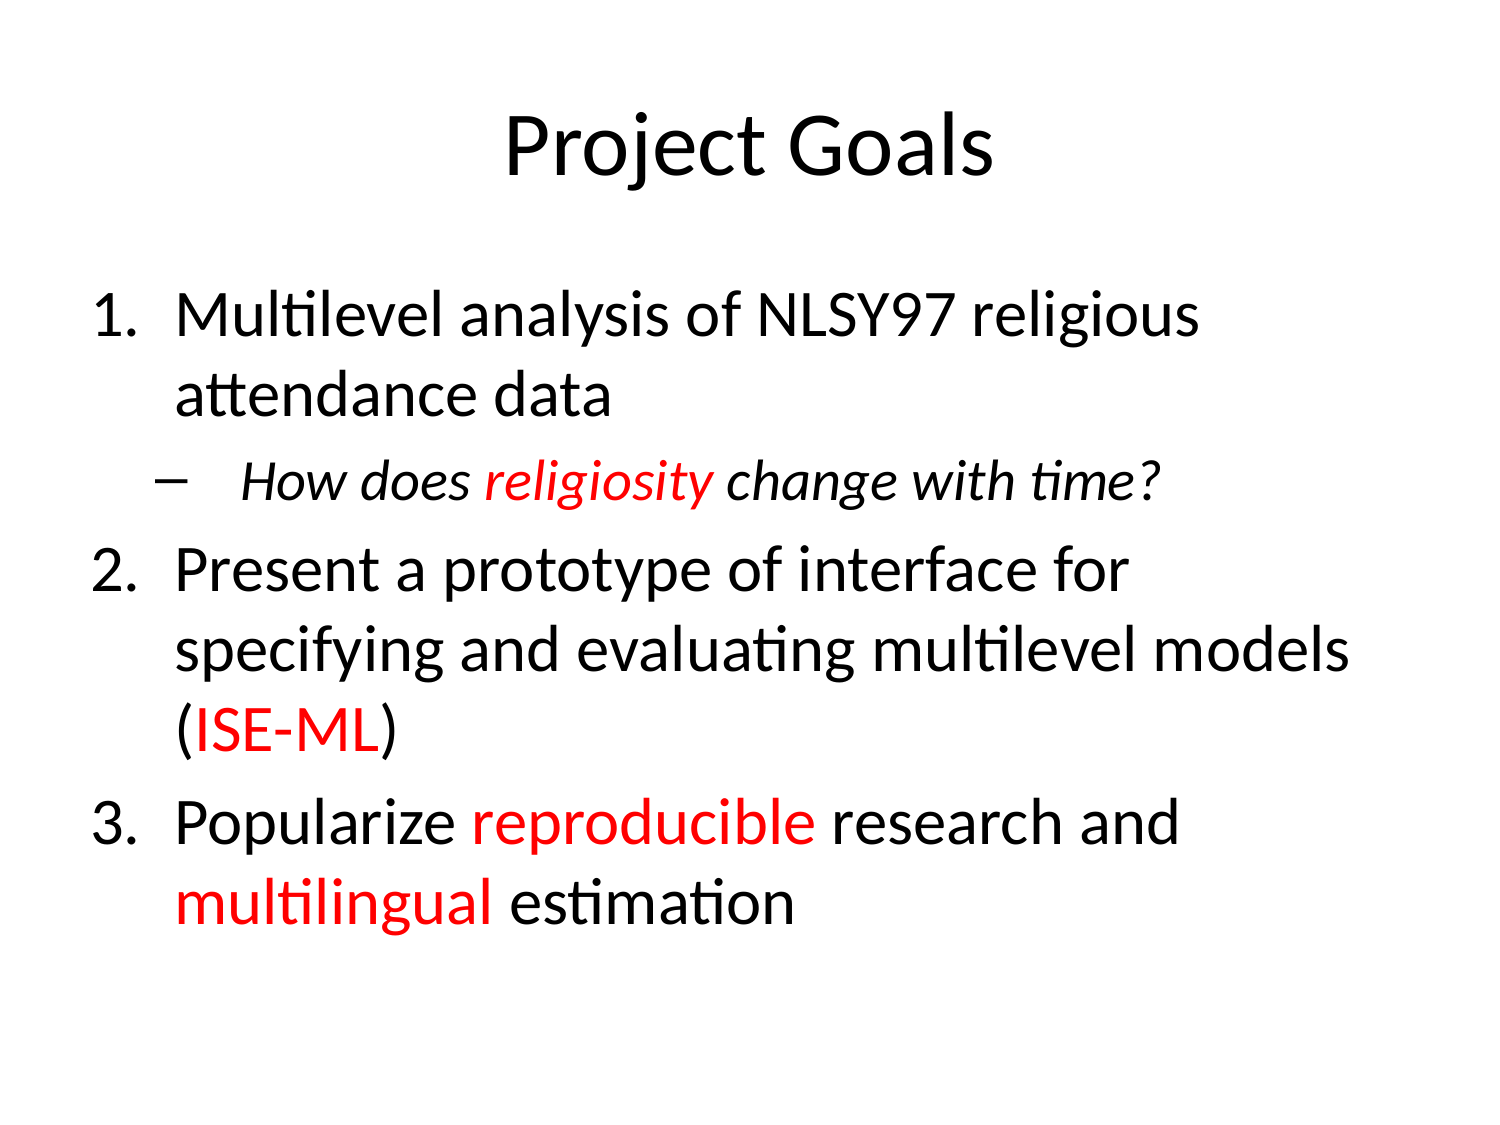

# Project Goals
Multilevel analysis of NLSY97 religious attendance data
How does religiosity change with time?
Present a prototype of interface for specifying and evaluating multilevel models (ISE-ML)
Popularize reproducible research and multilingual estimation